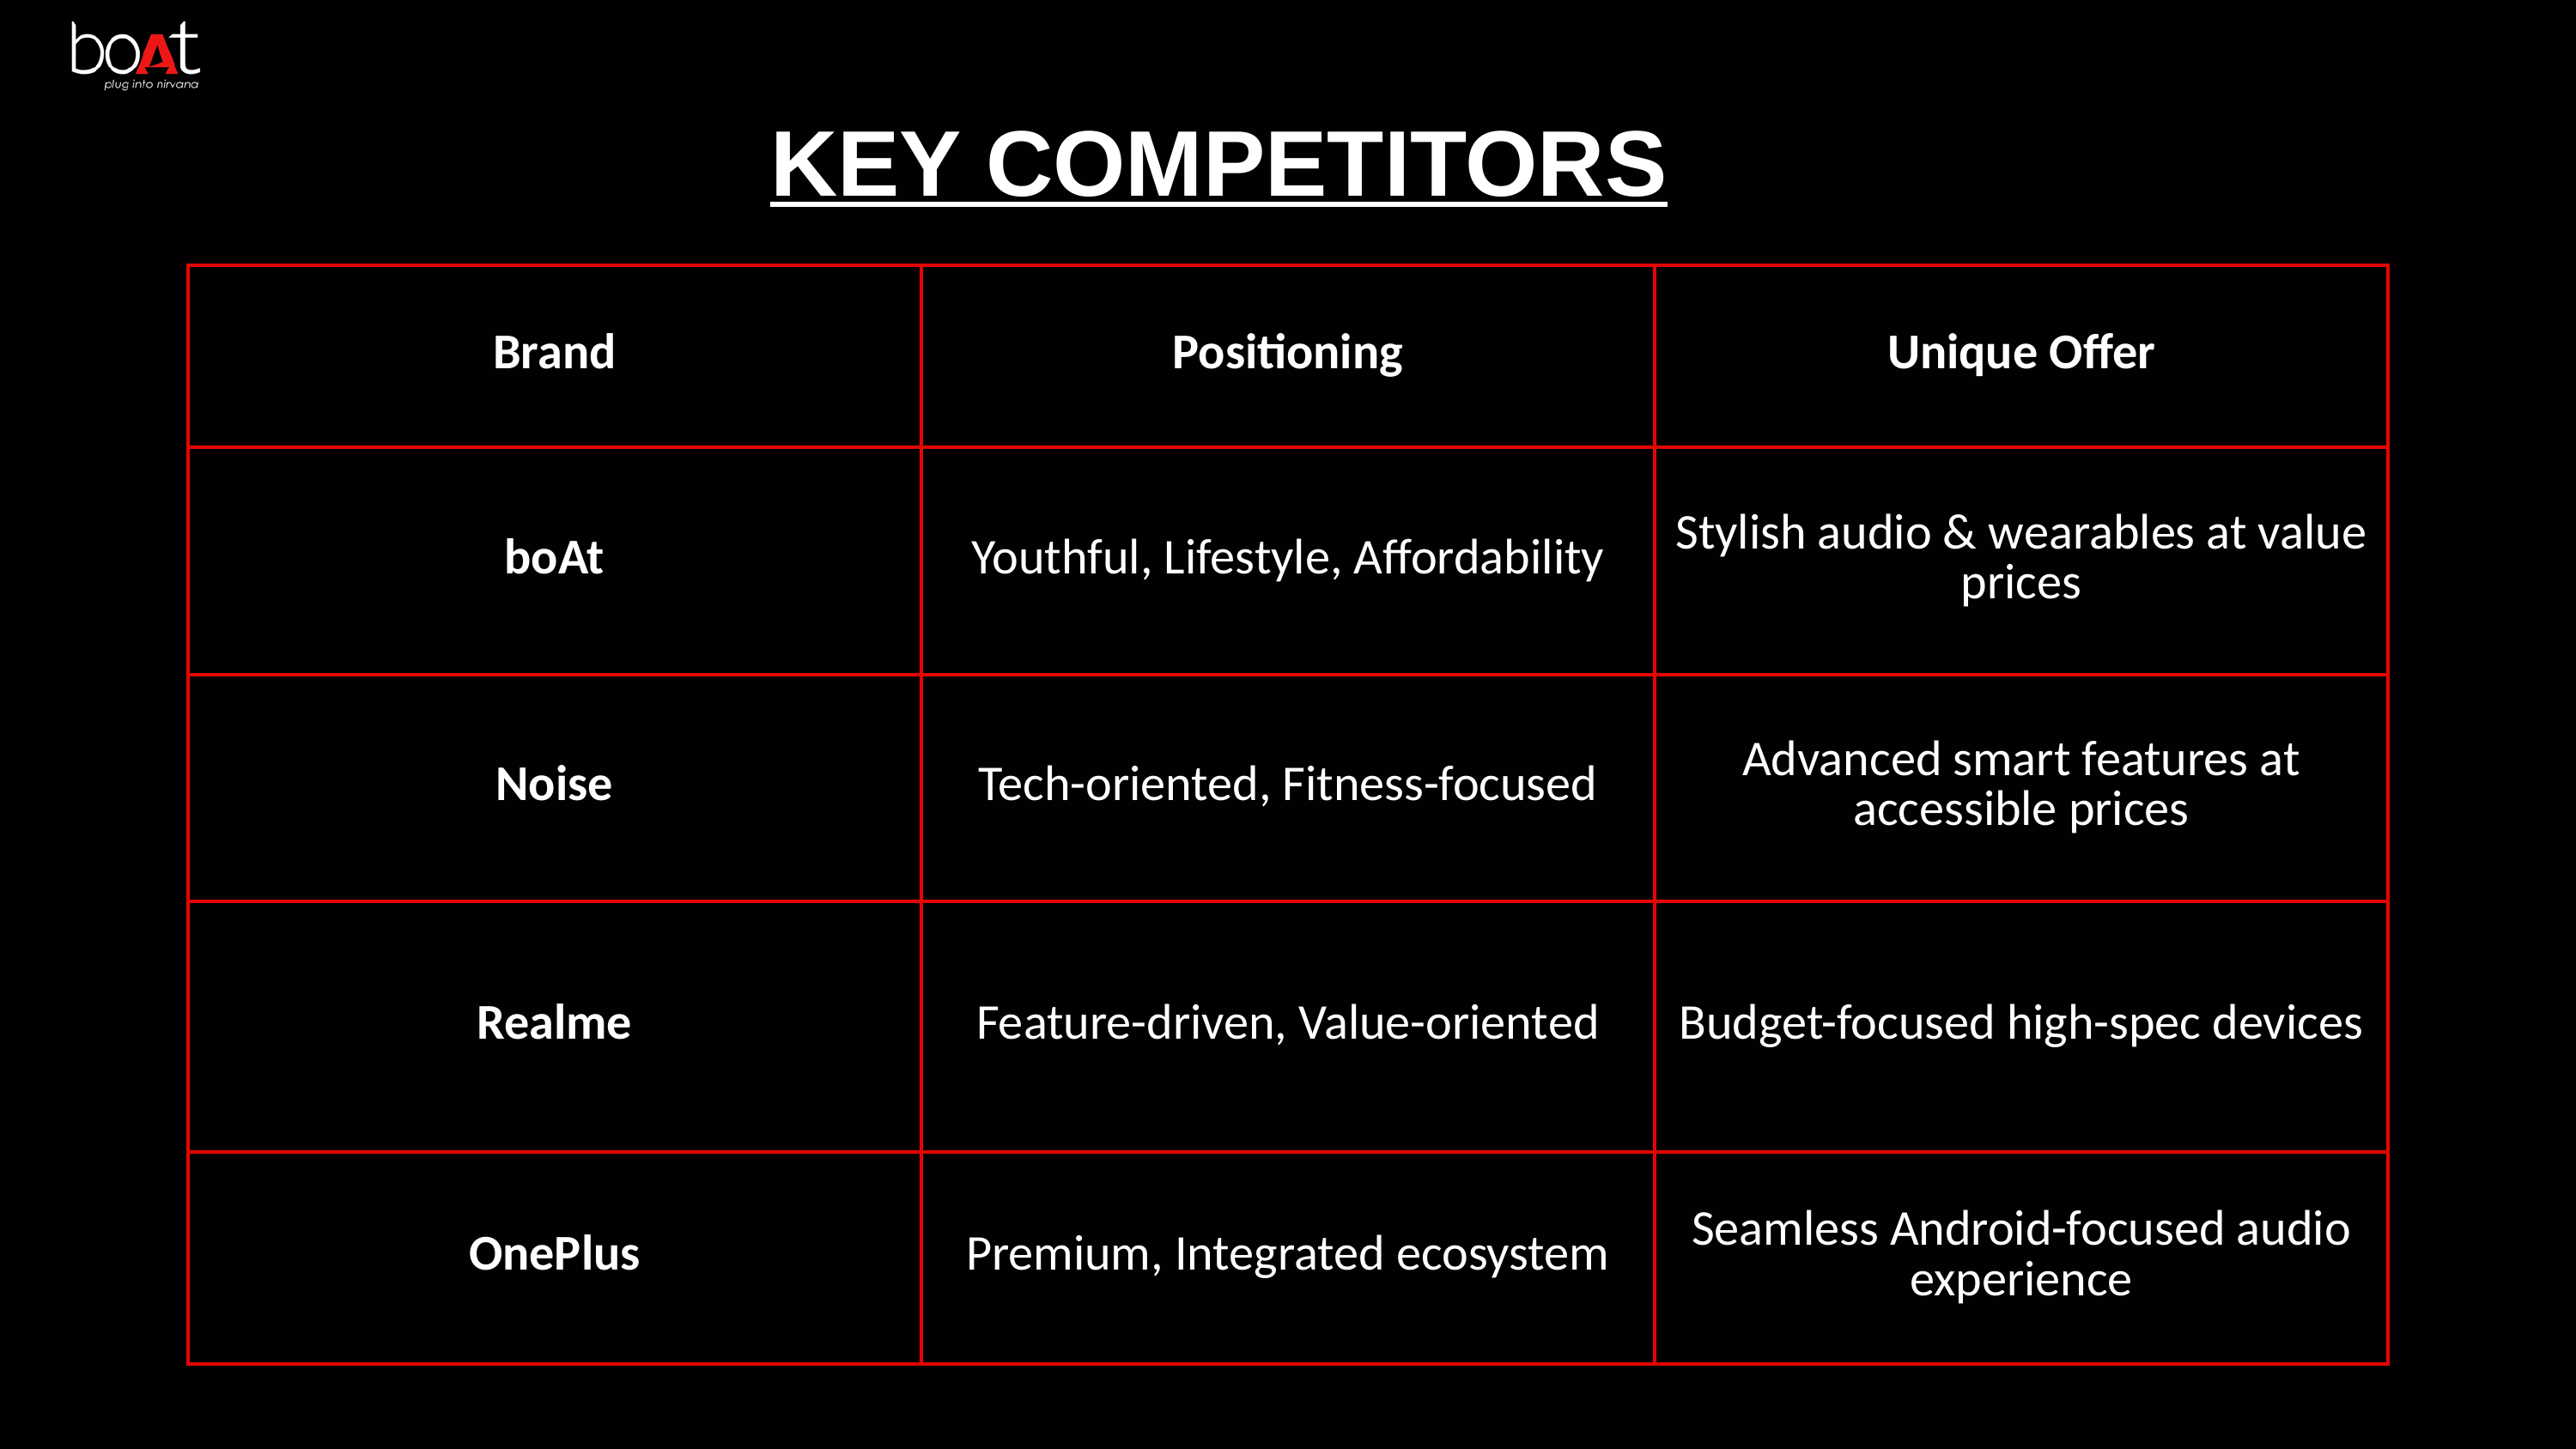

KEY COMPETITORS

| Brand | Positioning | Unique Offer |
| --- | --- | --- |
| boAt | Youthful, Lifestyle, Affordability | Stylish audio & wearables at value prices |
| Noise | Tech-oriented, Fitness-focused | Advanced smart features at accessible prices |
| Realme | Feature-driven, Value-oriented | Budget-focused high-spec devices |
| OnePlus | Premium, Integrated ecosystem | Seamless Android-focused audio experience |